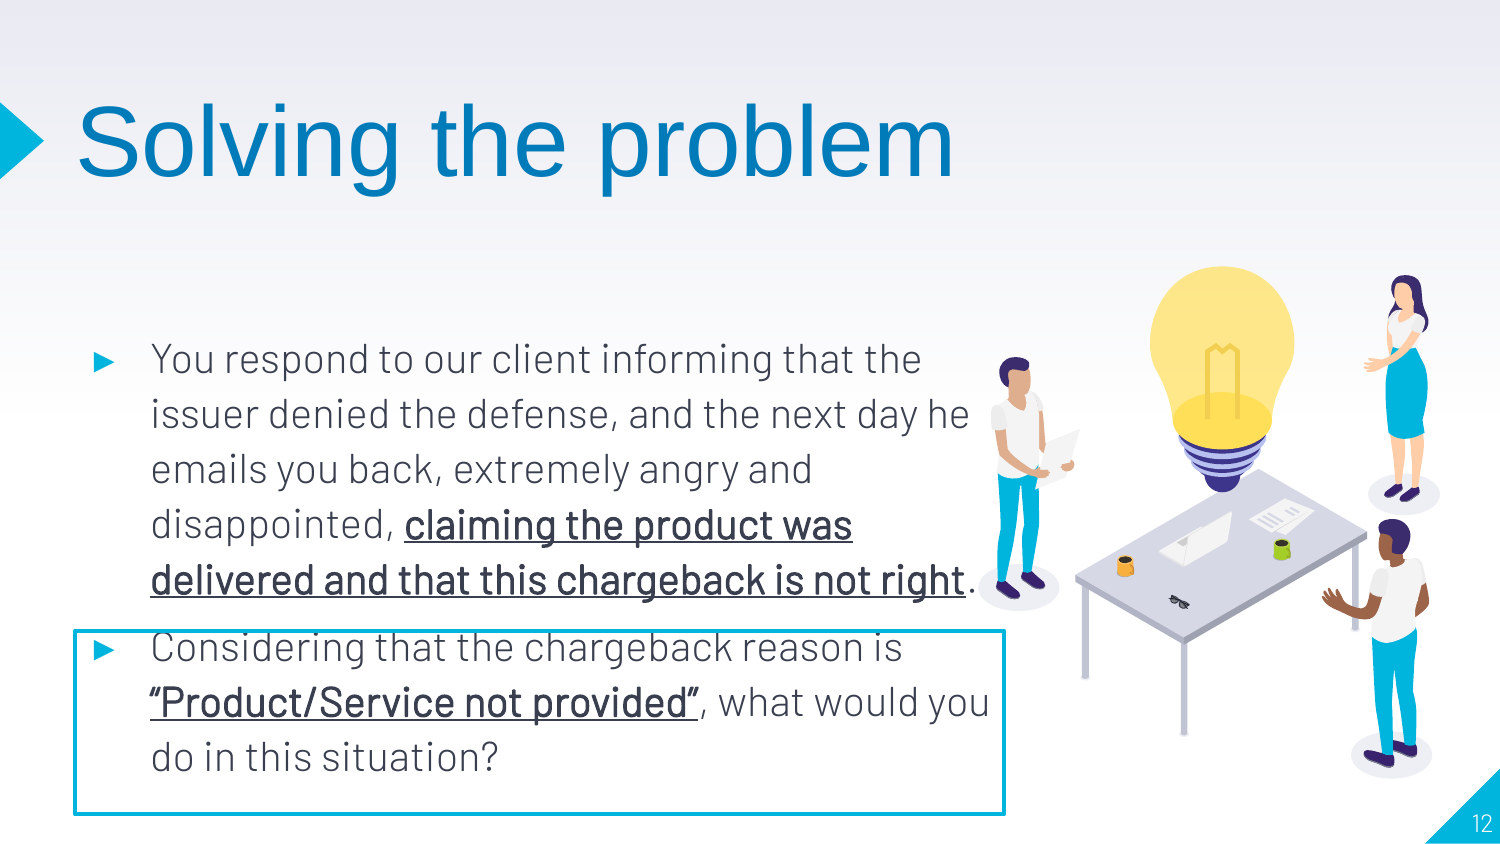

# Solving the problem

You respond to our client informing that the issuer denied the defense, and the next day he emails you back, extremely angry and disappointed, claiming the product was delivered and that this chargeback is not right.
Considering that the chargeback reason is “Product/Service not provided”, what would you do in this situation?

12